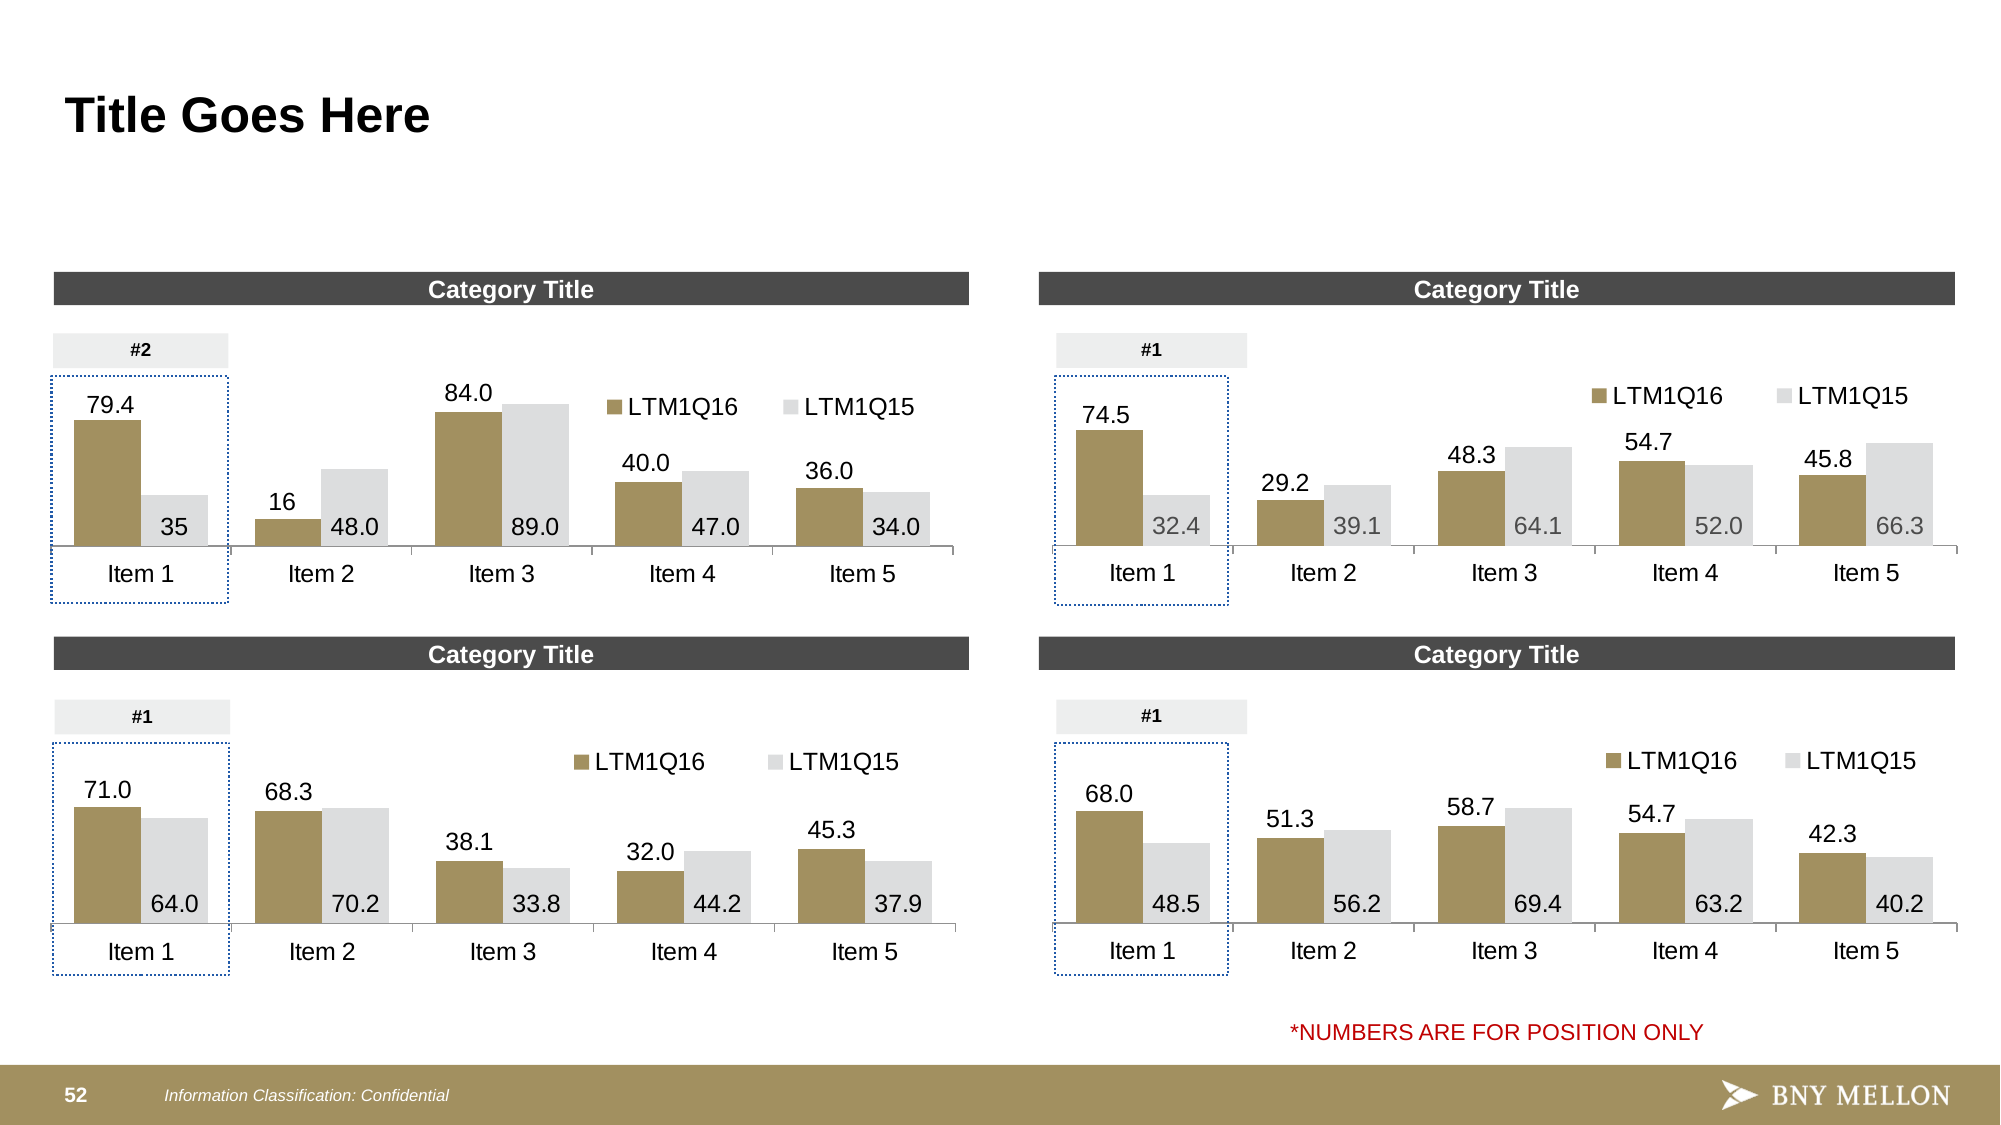

# Title Goes Here
Category Title
Category Title
#1
#2

### Chart

| Category | LTM1Q16 | LTM1Q15 |
|---|---|---|
| Item 1 | 79.0 | 32.0 |
| Item 2 | 17.0 | 48.0 |
| Item 3 | 84.0 | 89.0 |
| Item 4 | 40.0 | 47.0 |
| Item 5 | 36.0 | 34.0 |

### Chart

| Category | LTM1Q16 | LTM1Q15 |
|---|---|---|
| Item 1 | 74.5075 | 32.4325 |
| Item 2 | 29.215 | 39.115 |
| Item 3 | 48.2725 | 64.11249999999998 |
| Item 4 | 54.7075 | 51.985 |
| Item 5 | 45.7975 | 66.34 |
Category Title
Category Title
#1
#1

### Chart

| Category | LTM1Q16 | LTM1Q15 |
|---|---|---|
| Item 1 | 68.0 | 48.5 |
| Item 2 | 51.3 | 56.2 |
| Item 3 | 58.7 | 69.4 |
| Item 4 | 54.7 | 63.2 |
| Item 5 | 42.3 | 40.2 |

### Chart

| Category | LTM1Q16 | LTM1Q15 |
|---|---|---|
| Item 1 | 71.0 | 64.0 |
| Item 2 | 68.3 | 70.2 |
| Item 3 | 38.125 | 33.8 |
| Item 4 | 32.0 | 44.2 |
| Item 5 | 45.3 | 37.9 |
*NUMBERS ARE FOR POSITION ONLY